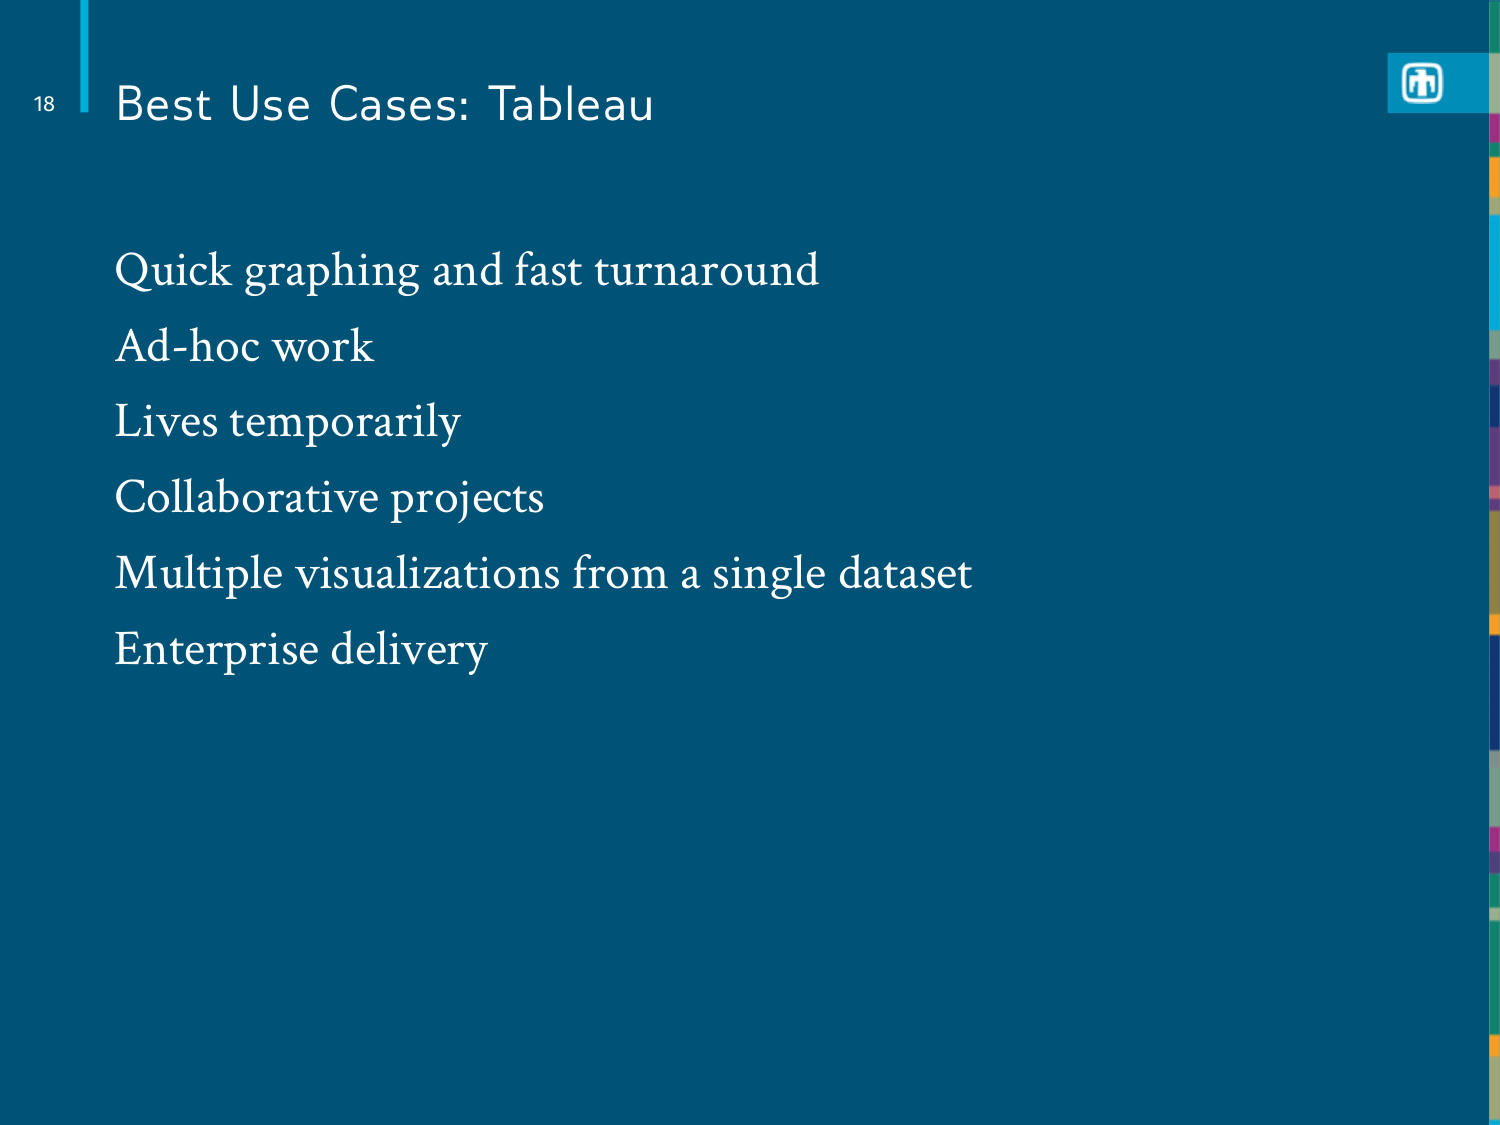

# Best Use Cases: Tableau
18
Quick graphing and fast turnaround
Ad-hoc work
Lives temporarily
Collaborative projects
Multiple visualizations from a single dataset
Enterprise delivery